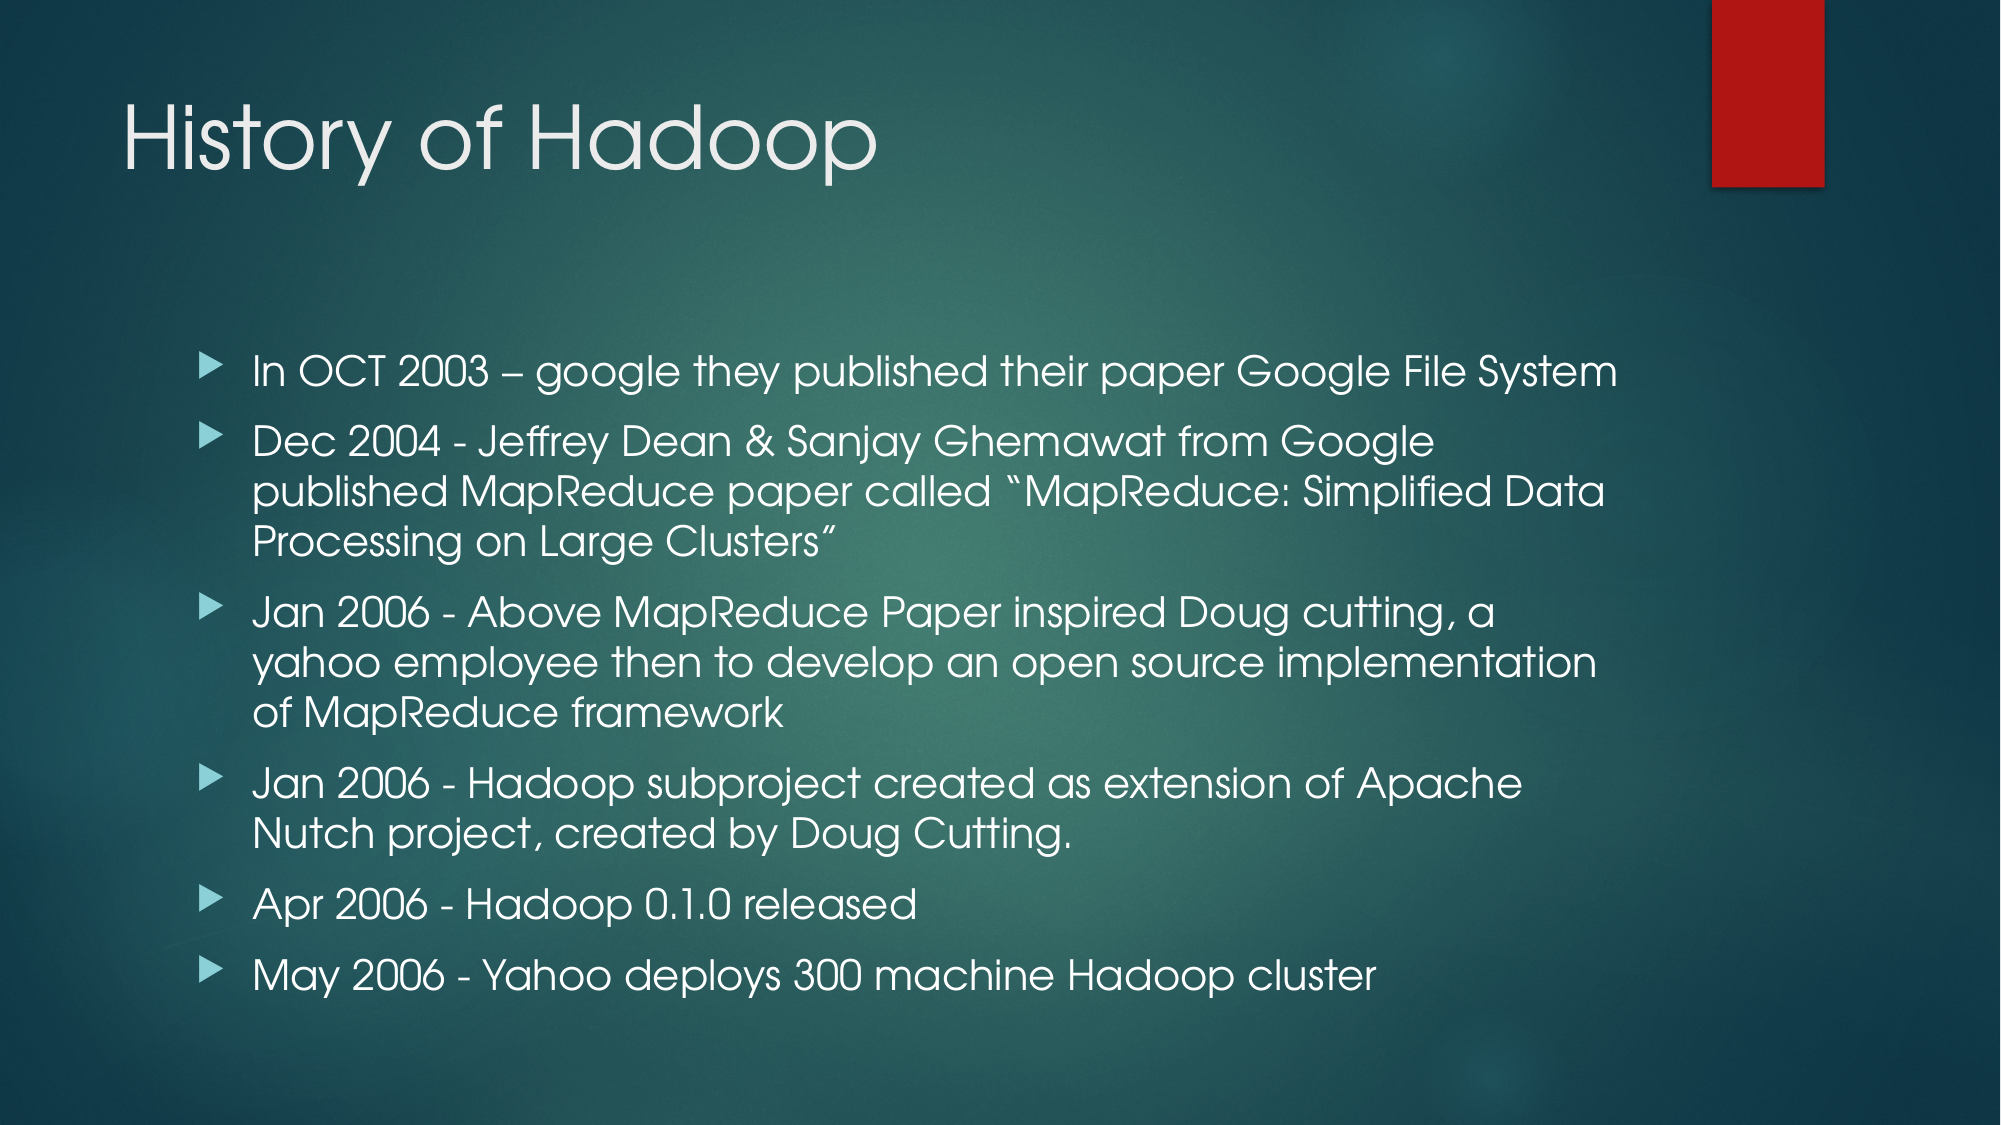

# History of Hadoop
In OCT 2003 – google they published their paper Google File System
Dec 2004 - Jeffrey Dean & Sanjay Ghemawat from Google published MapReduce paper called “MapReduce: Simplified Data Processing on Large Clusters”
Jan 2006 - Above MapReduce Paper inspired Doug cutting, a yahoo employee then to develop an open source implementation of MapReduce framework
Jan 2006 - Hadoop subproject created as extension of Apache Nutch project, created by Doug Cutting.
Apr 2006 - Hadoop 0.1.0 released
May 2006 - Yahoo deploys 300 machine Hadoop cluster